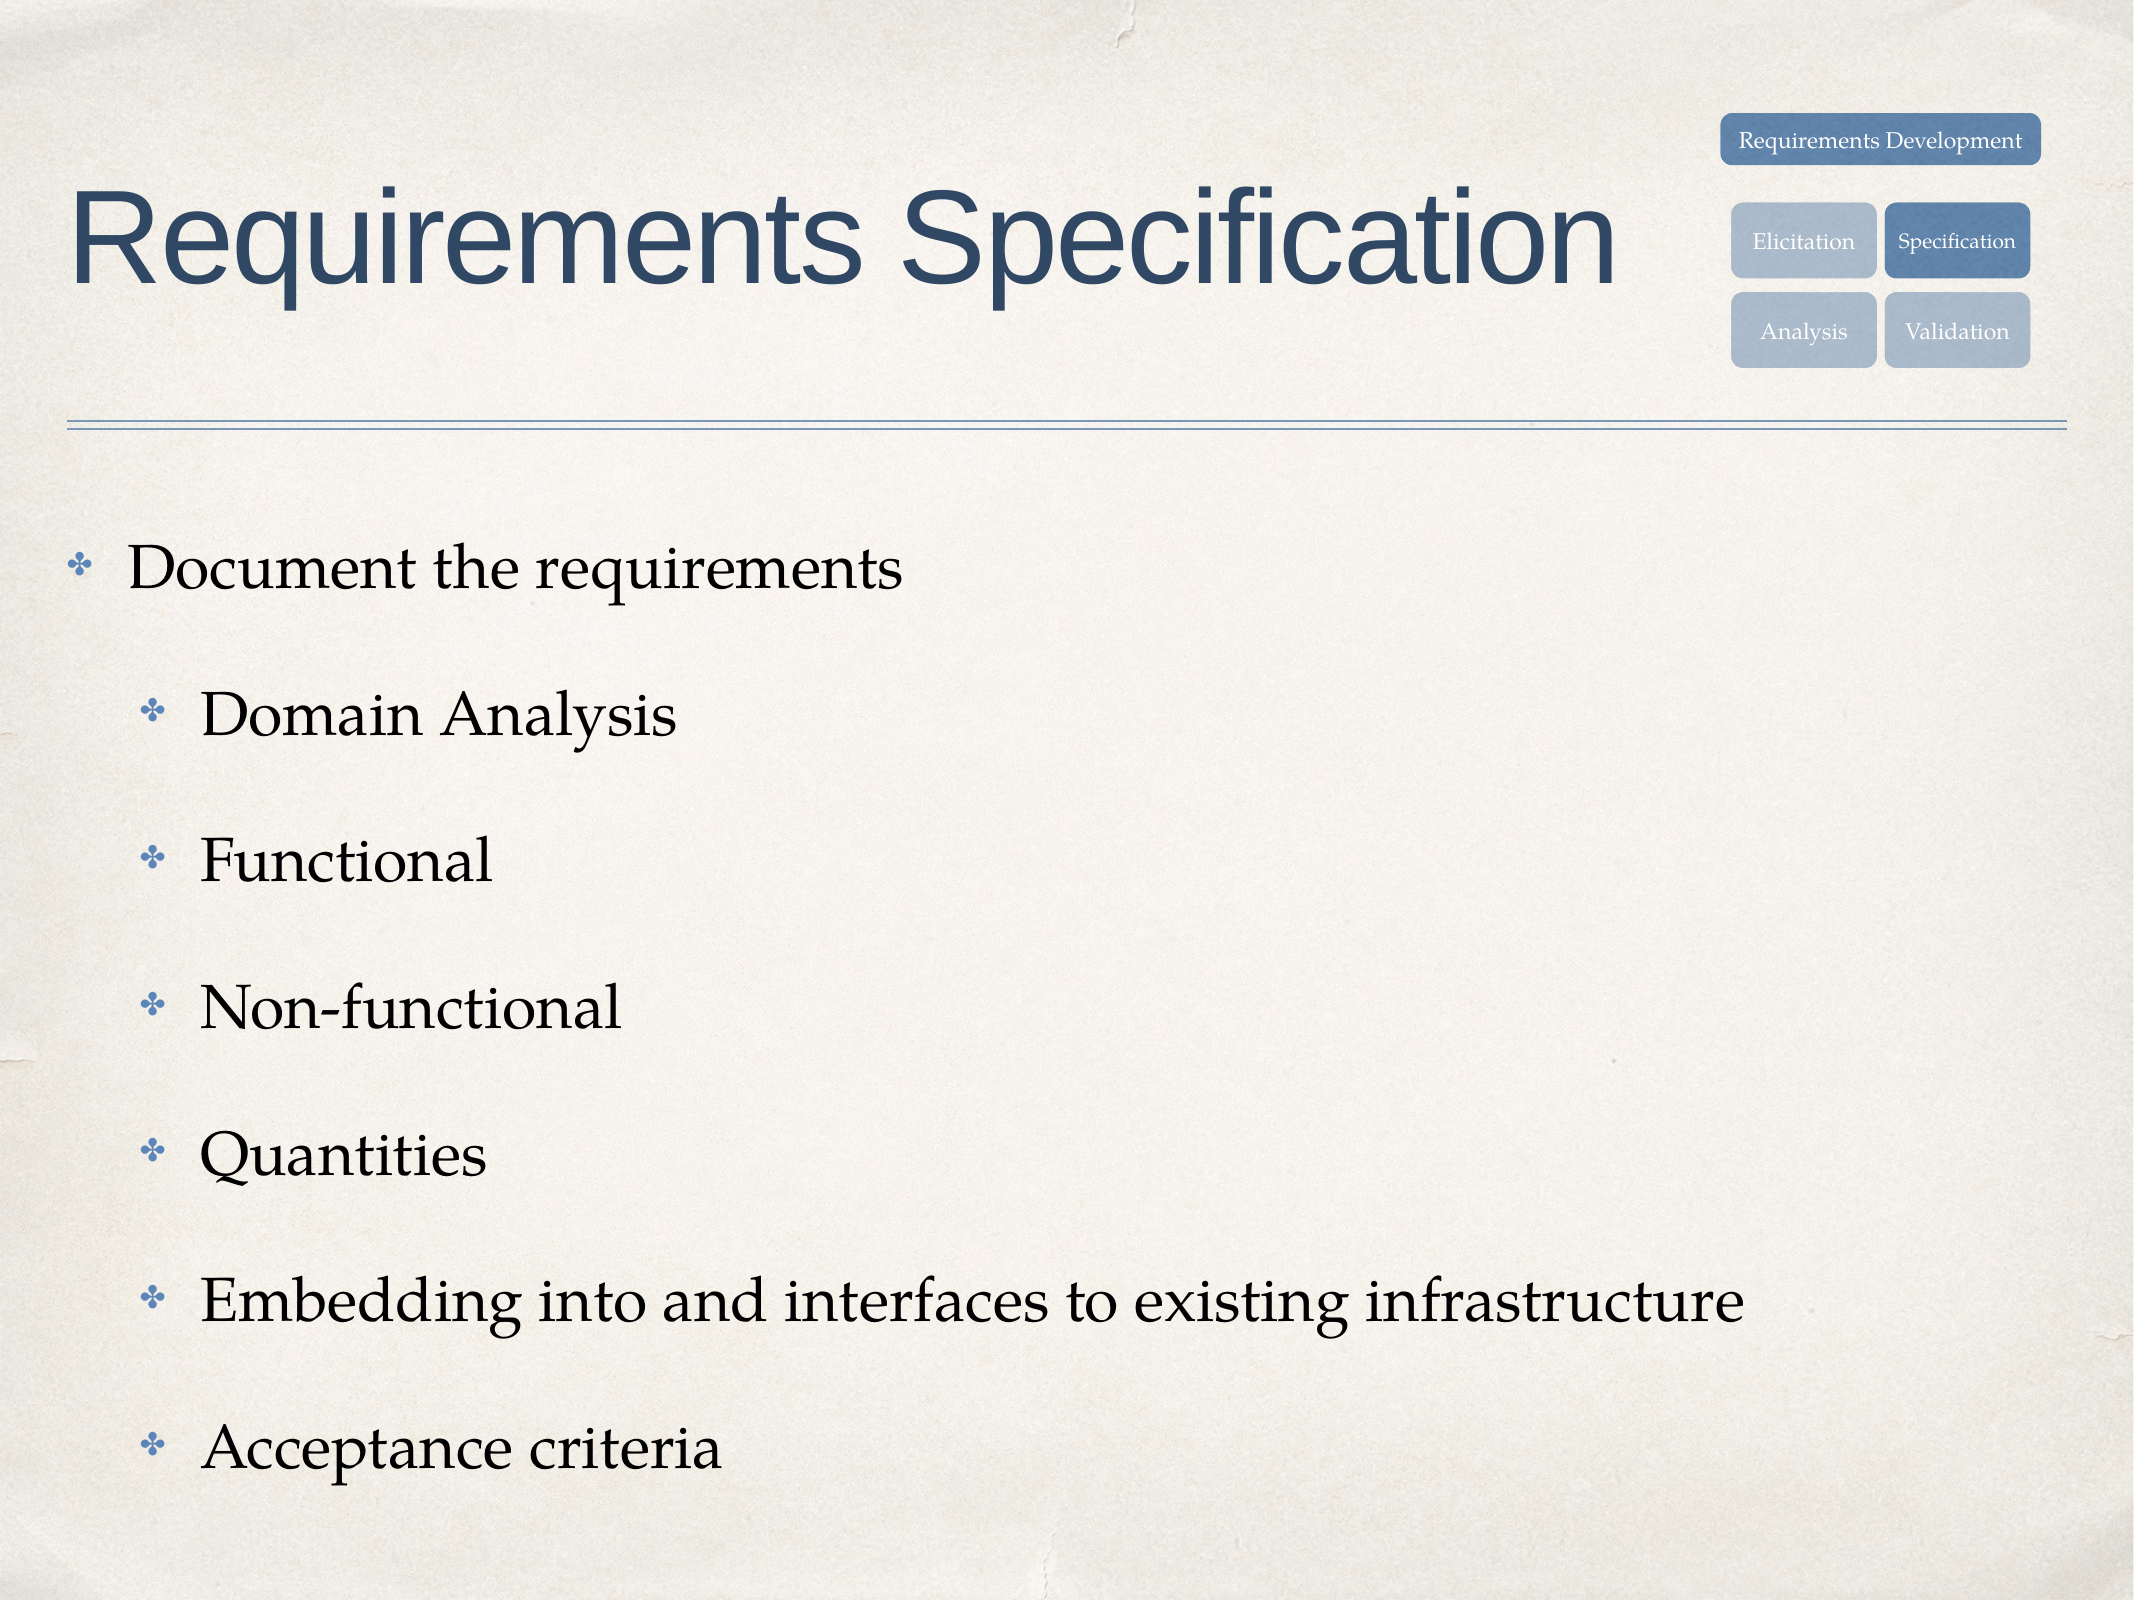

# Requirements Specification
Requirements Development
Elicitation
Specification
Analysis
Validation
Document the requirements
Domain Analysis
Functional
Non-functional
Quantities
Embedding into and interfaces to existing infrastructure
Acceptance criteria